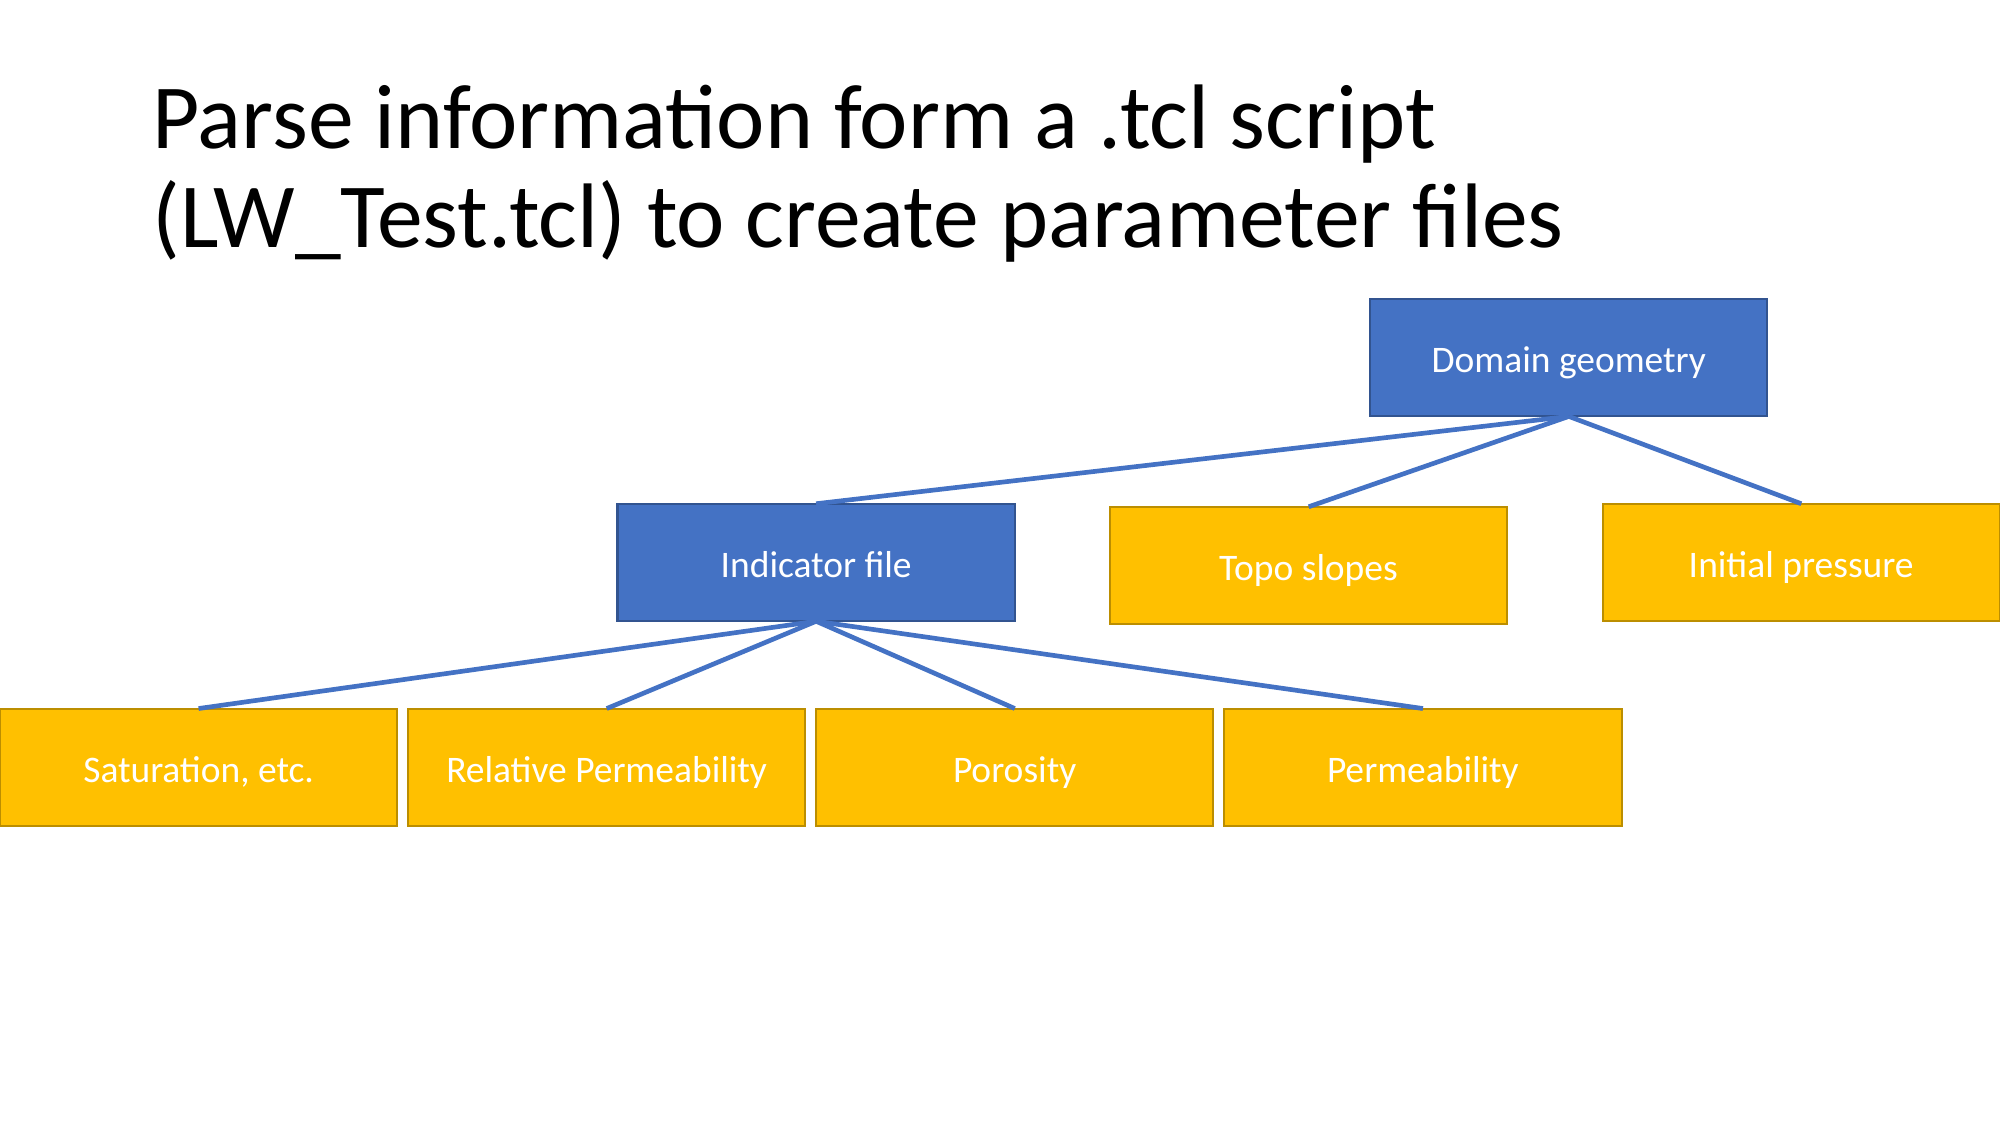

# Parse information form a .tcl script (LW_Test.tcl) to create parameter files
Domain geometry
Indicator file
Initial pressure
Topo slopes
Saturation, etc.
Relative Permeability
Porosity
Permeability